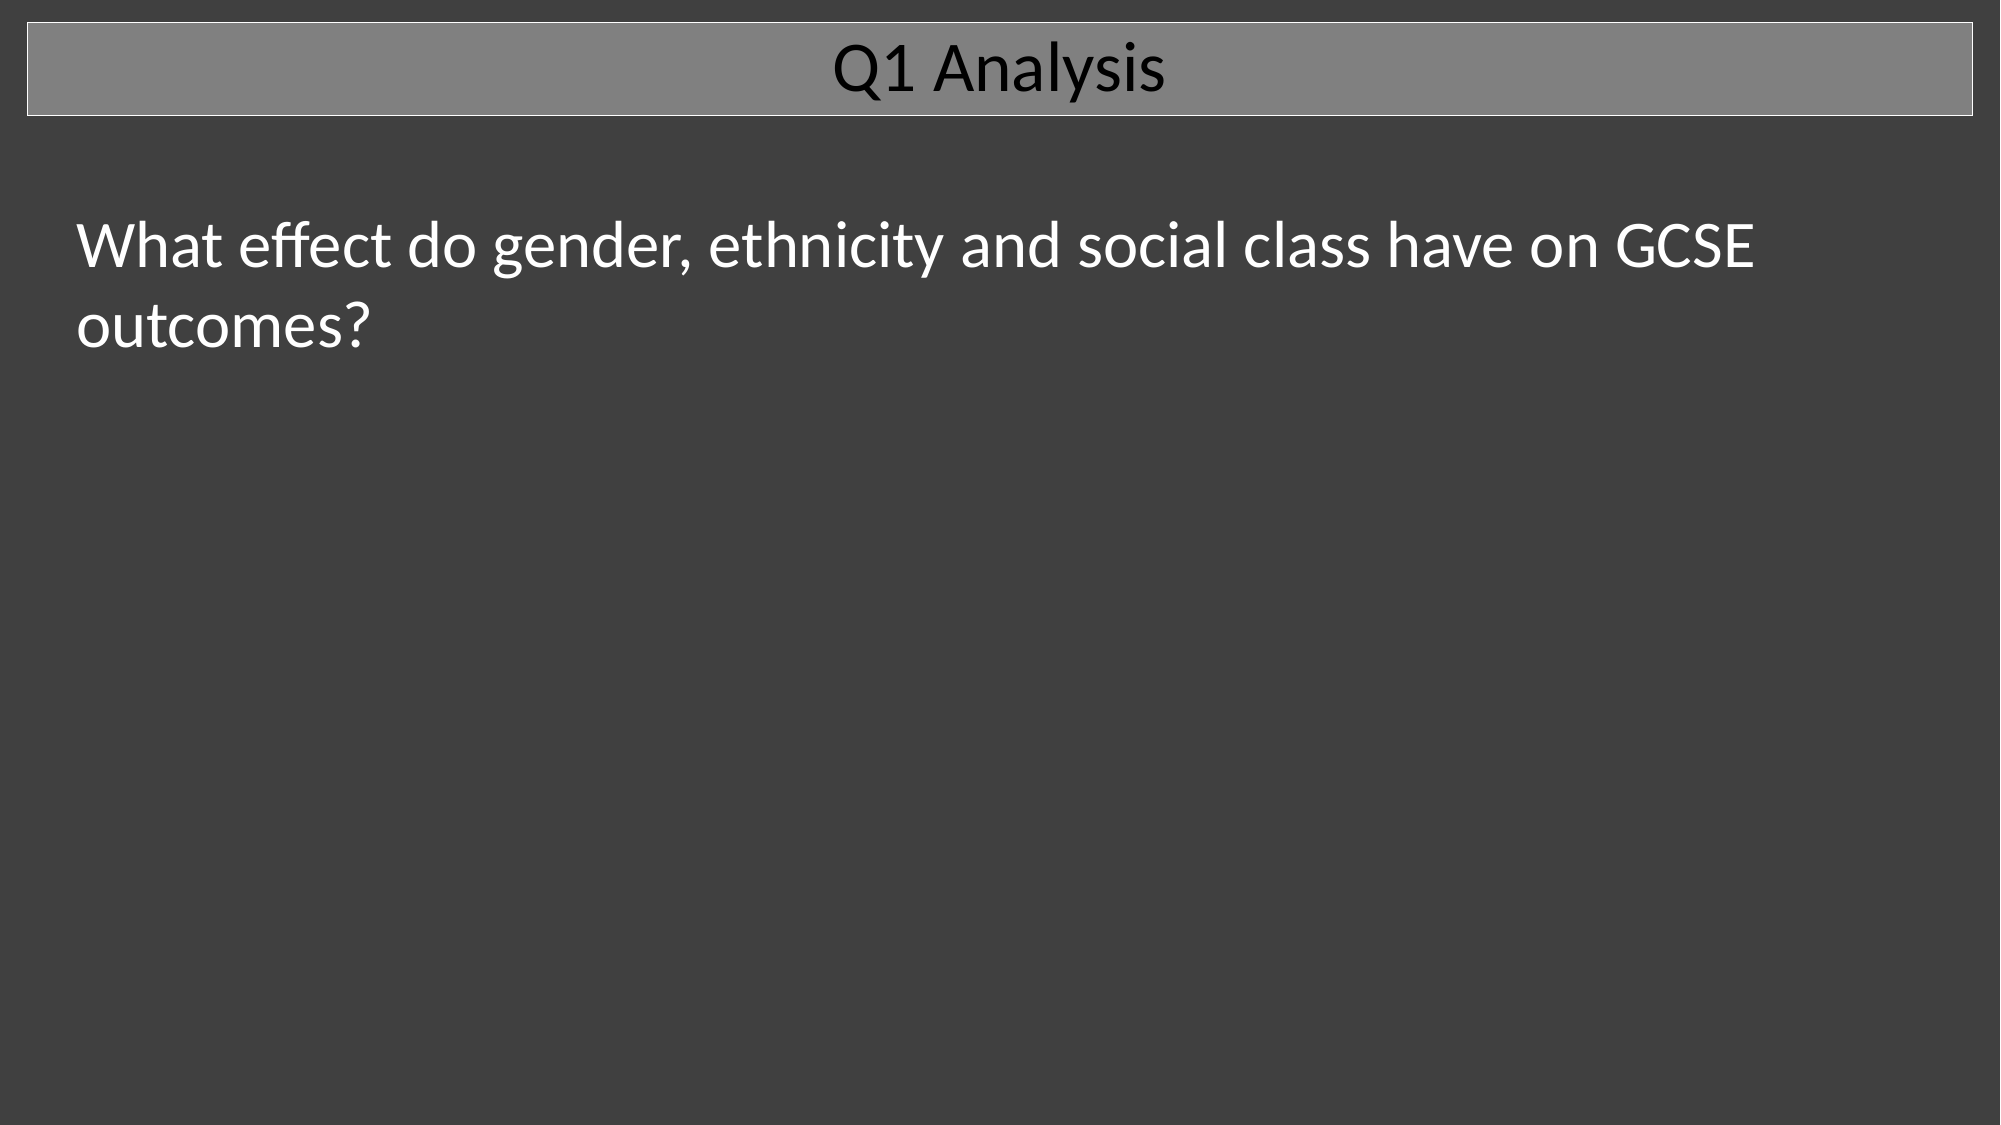

# Q1 Analysis
What effect do gender, ethnicity and social class have on GCSE outcomes?